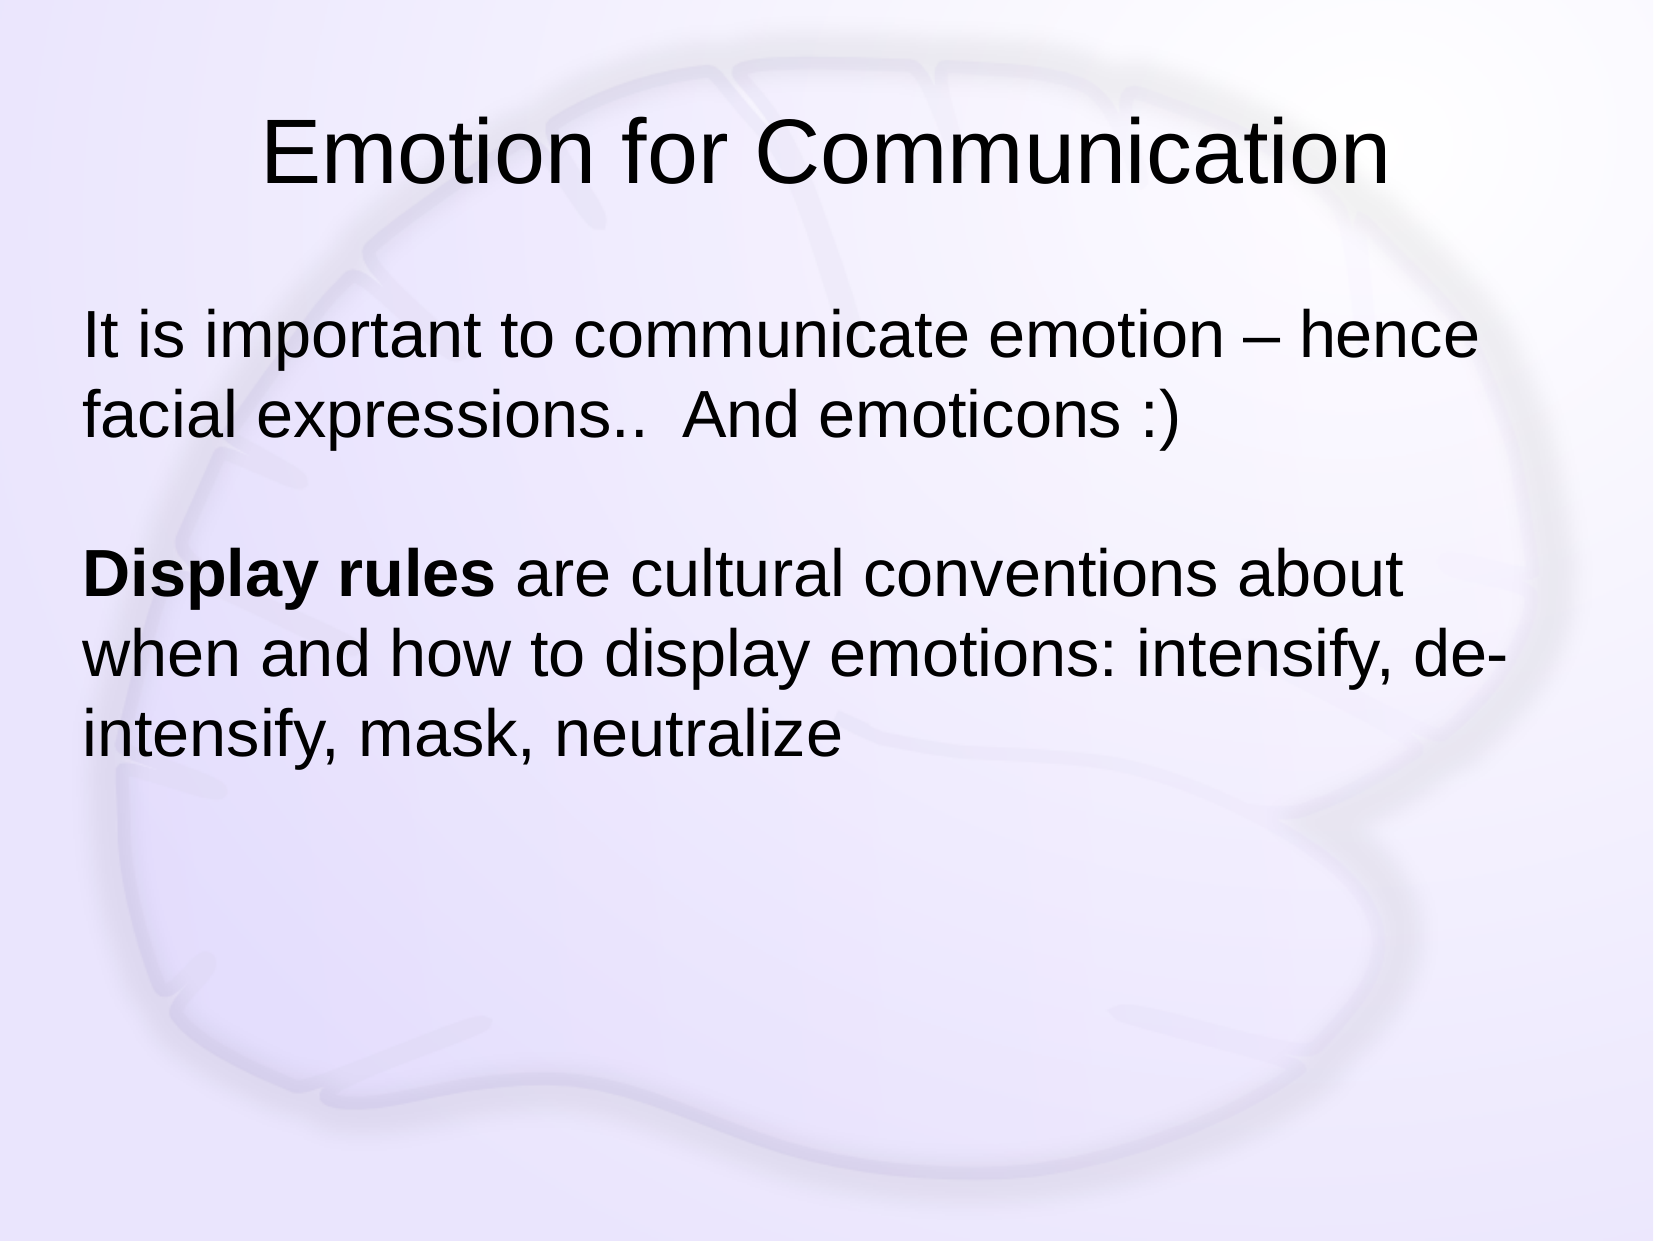

# Emotion for Communication
It is important to communicate emotion – hence facial expressions..  And emoticons :)

Display rules are cultural conventions about when and how to display emotions: intensify, de-intensify, mask, neutralize